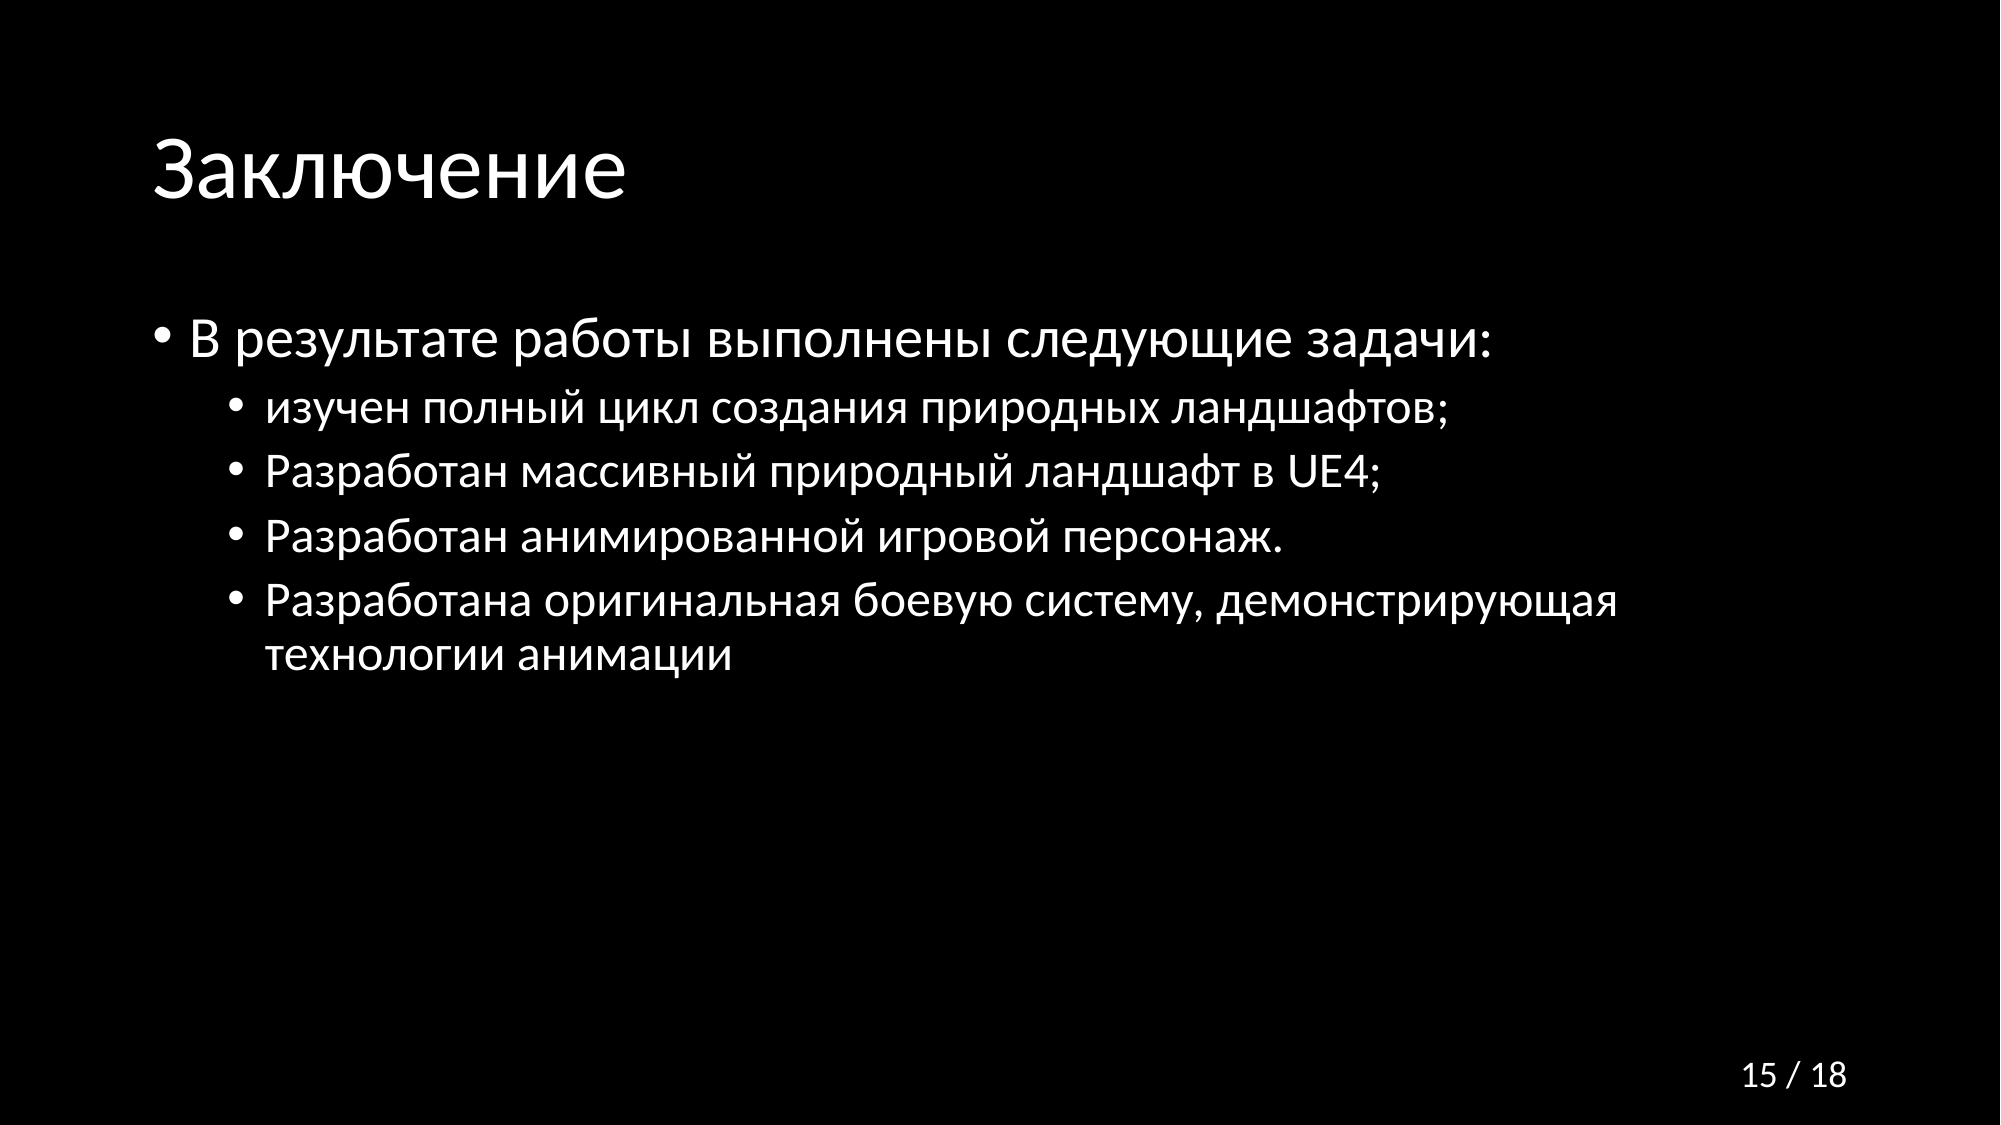

# Заключение
В результате работы выполнены следующие задачи:
изучен полный цикл создания природных ландшафтов;
Разработан массивный природный ландшафт в UE4;
Разработан анимированной игровой персонаж.
Разработана оригинальная боевую систему, демонстрирующая технологии анимации
15 / 18